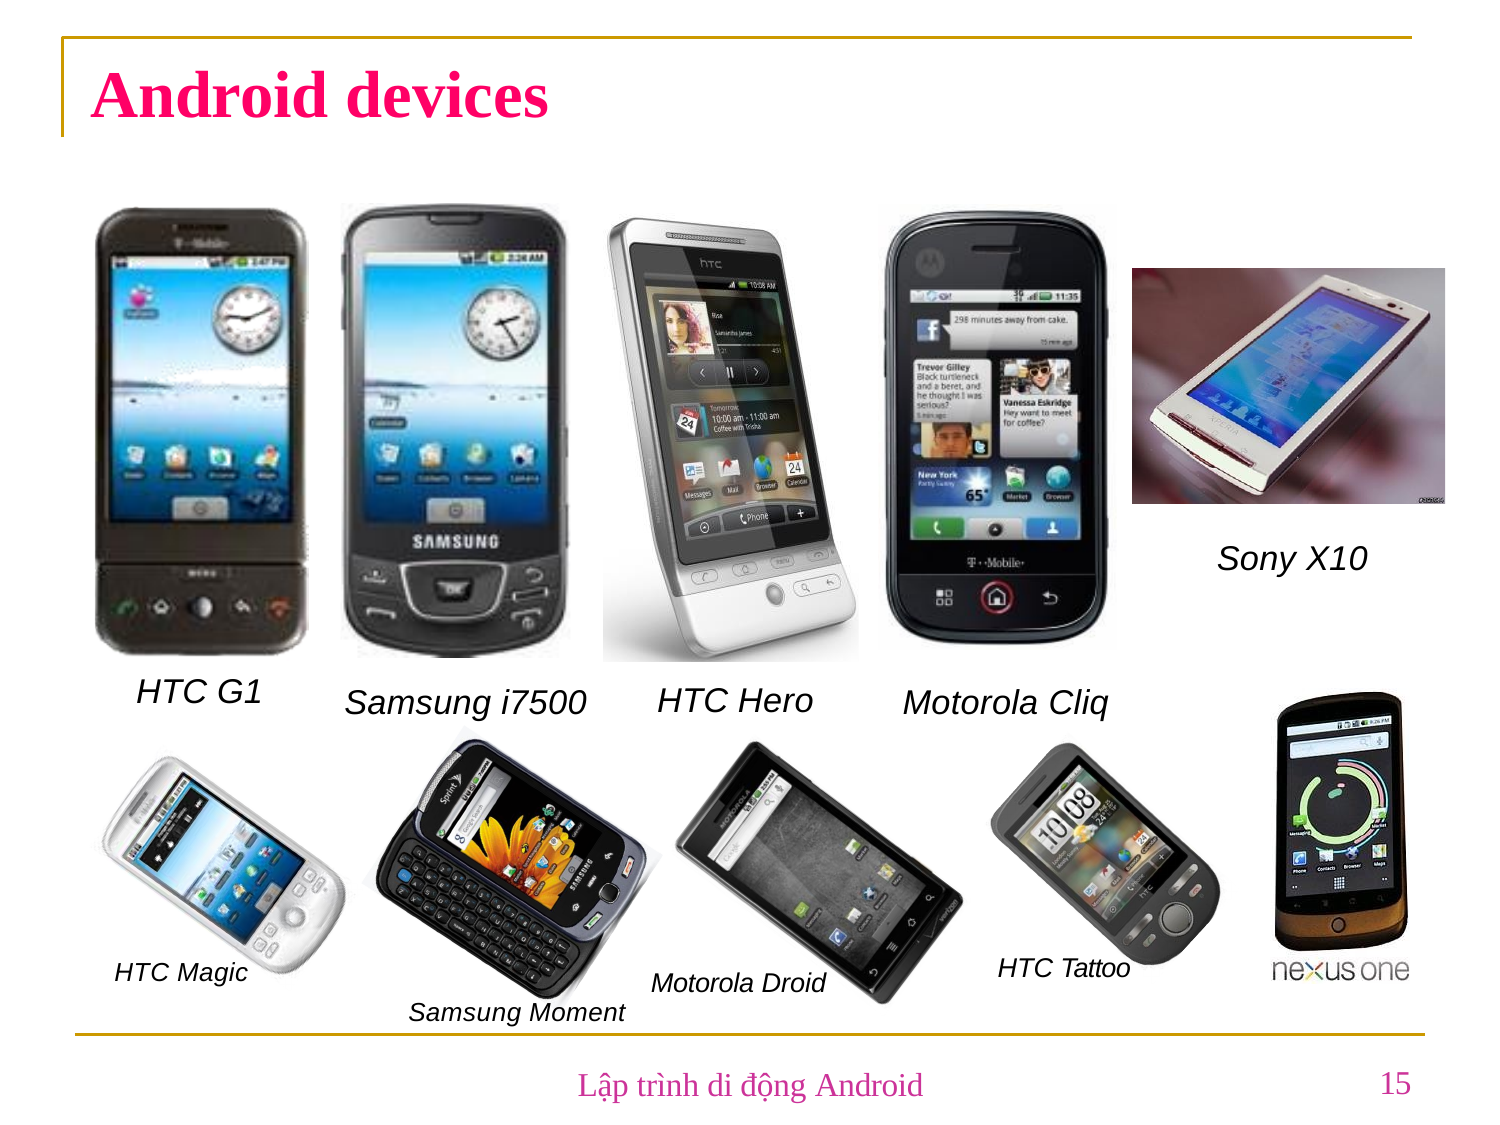

# Android devices

Sony X10
HTC G1
HTC Hero
Samsung i7500
Motorola Cliq

HTC Tattoo
HTC Magic
Motorola Droid
Samsung Moment
15
Lập trình di động Android